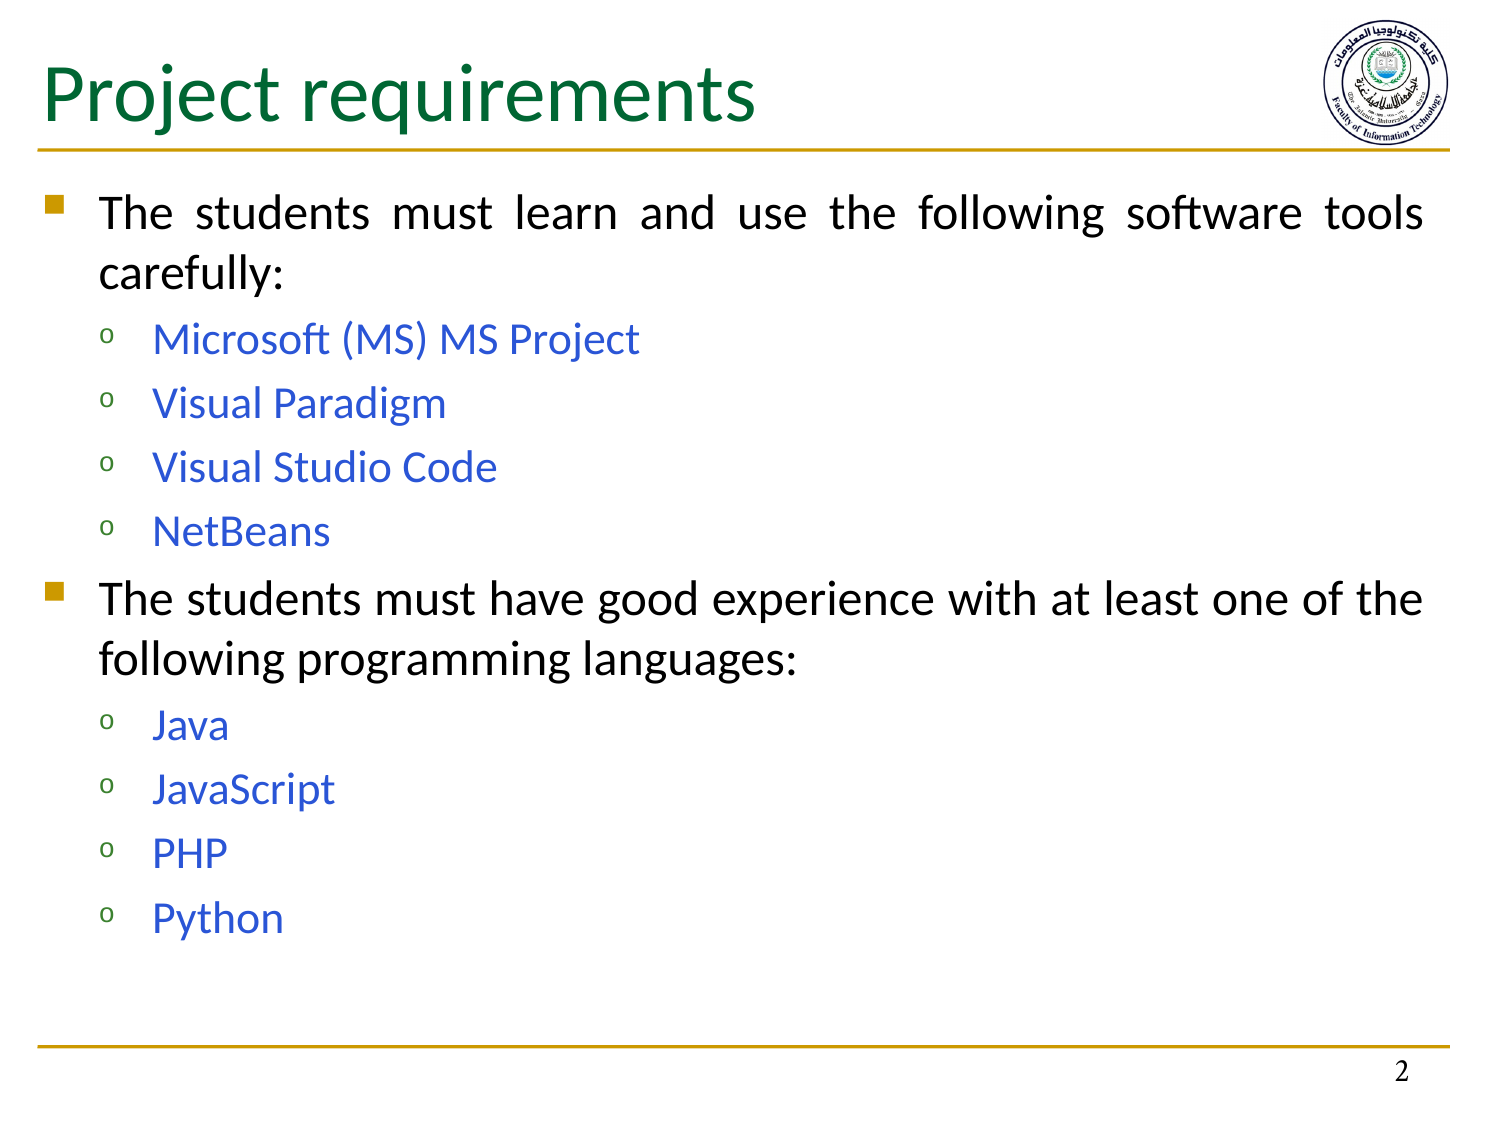

# Project requirements

The students must learn and use the following software tools carefully:
Microsoft (MS) MS Project
Visual Paradigm
Visual Studio Code
NetBeans
The students must have good experience with at least one of the following programming languages:
Java
JavaScript
PHP
Python

2